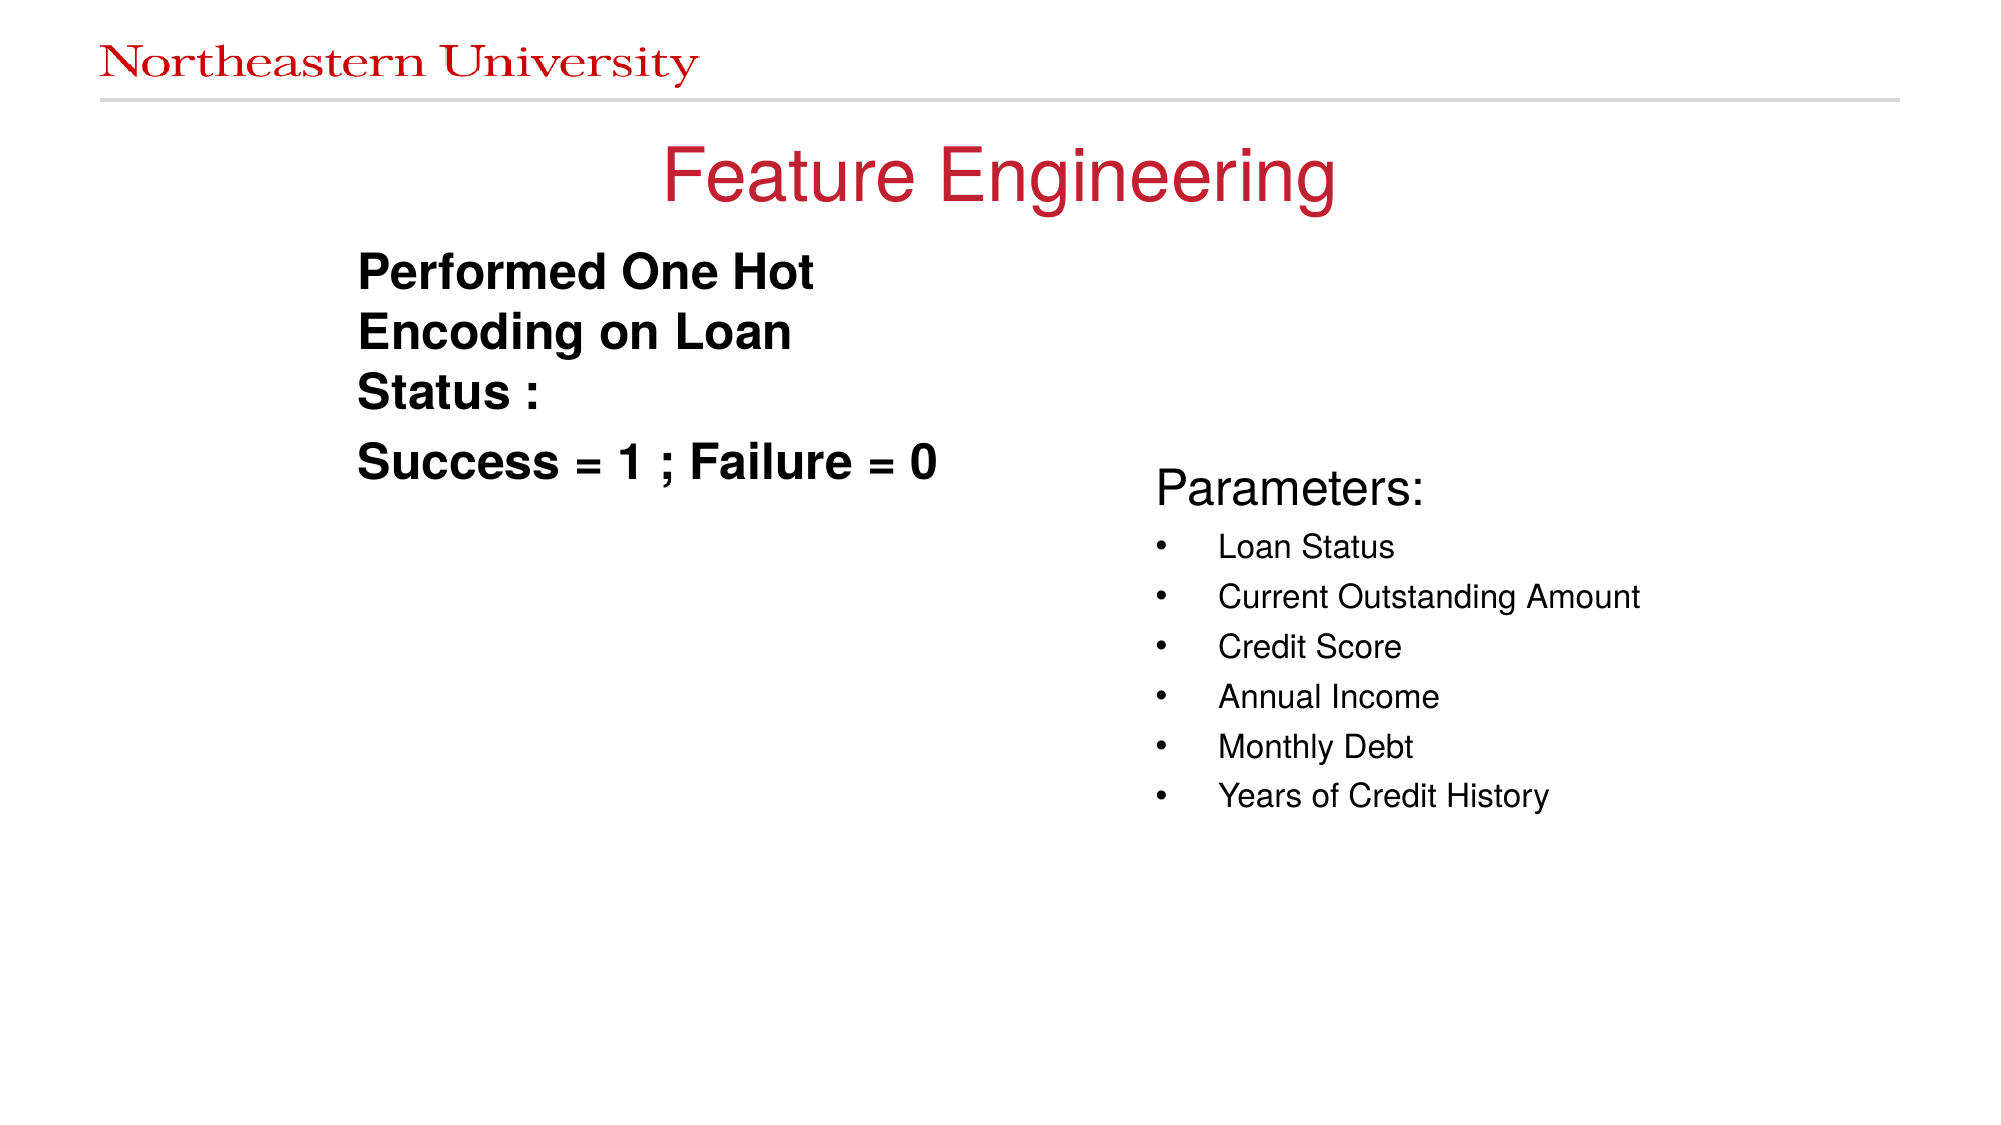

# Feature Engineering
Performed One Hot Encoding on Loan Status :
Success = 1 ; Failure = 0

Parameters:
Loan Status
Current Outstanding Amount
Credit Score
Annual Income
Monthly Debt
Years of Credit History